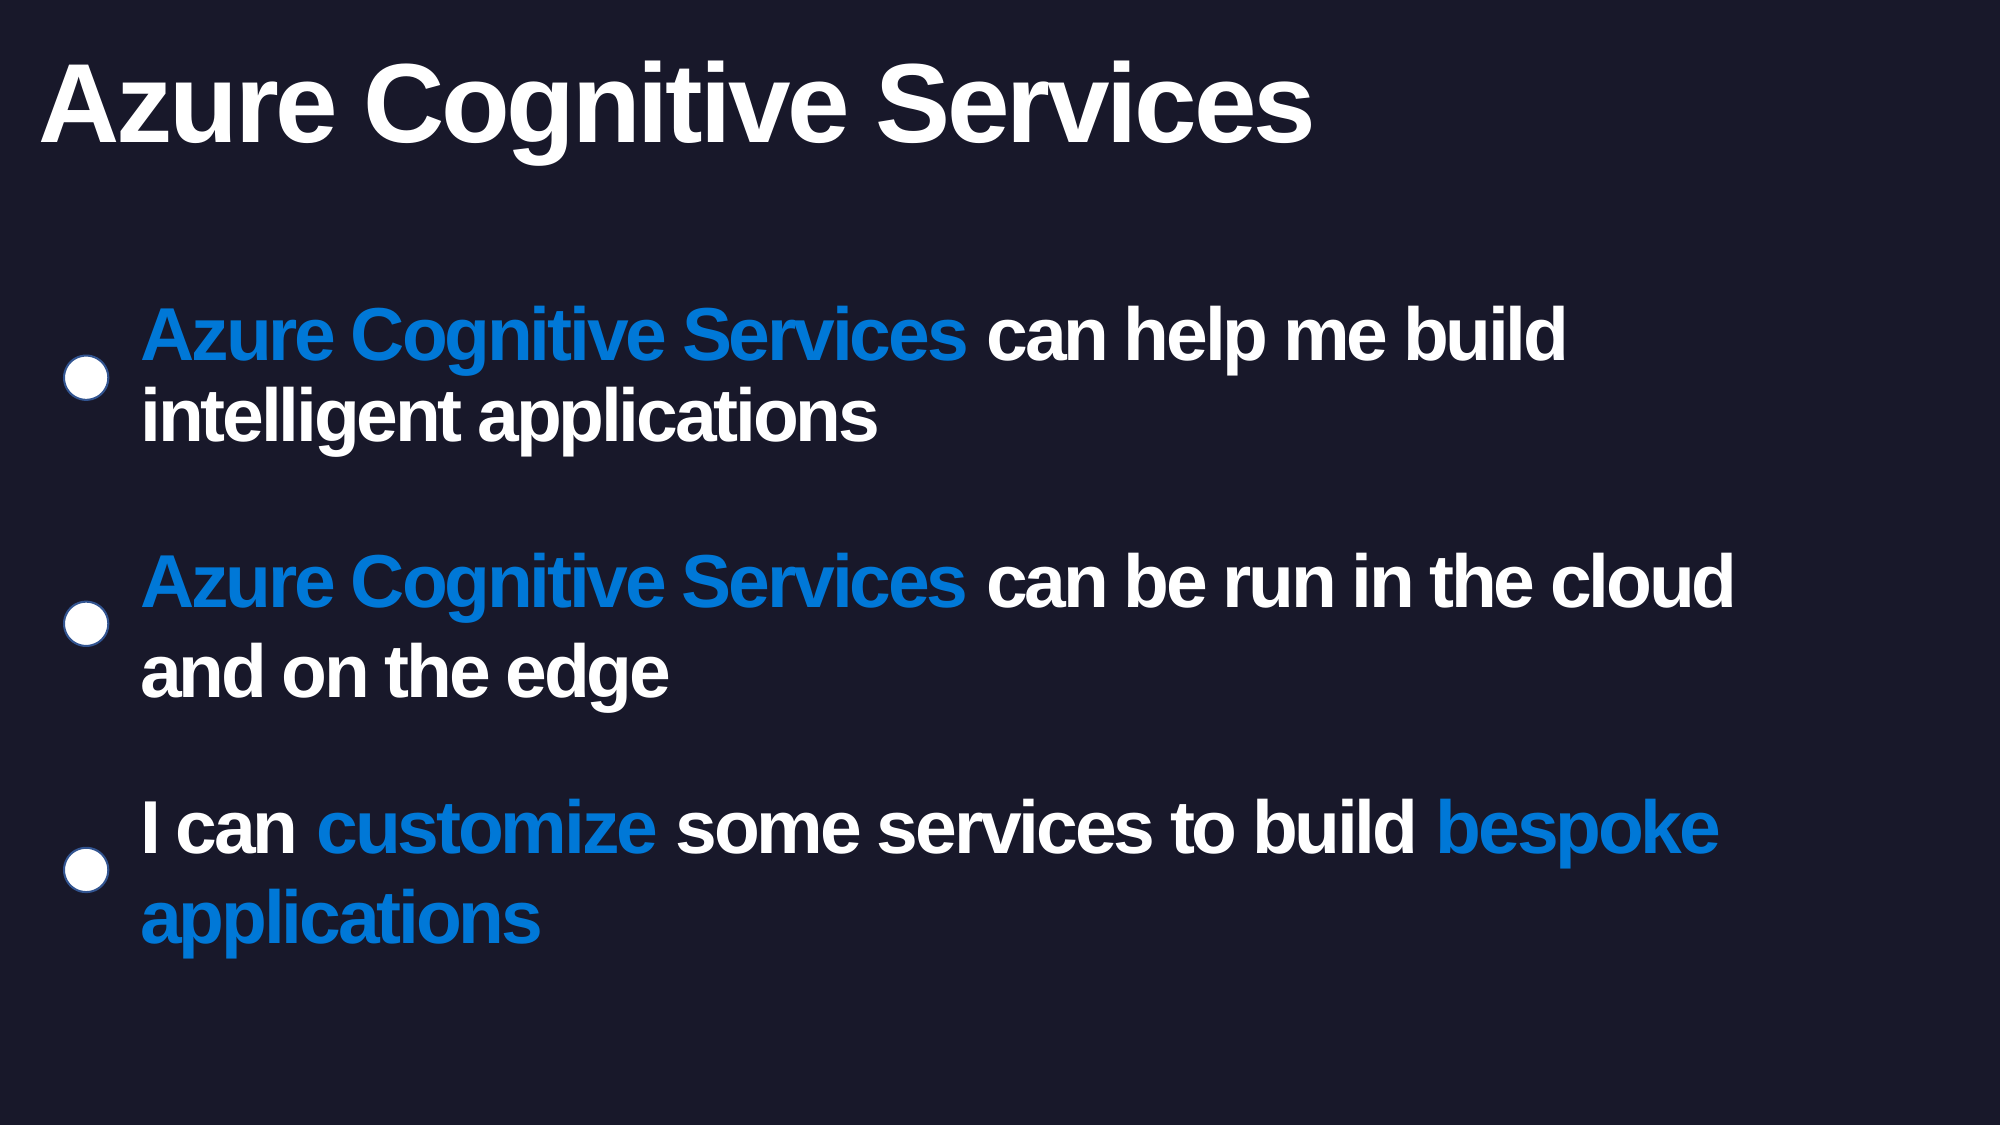

Azure Cognitive Services
# Azure Cognitive Services can help me build intelligent applications

Azure Cognitive Services can be run in the cloud and on the edge

I can customize some services to build bespoke applications